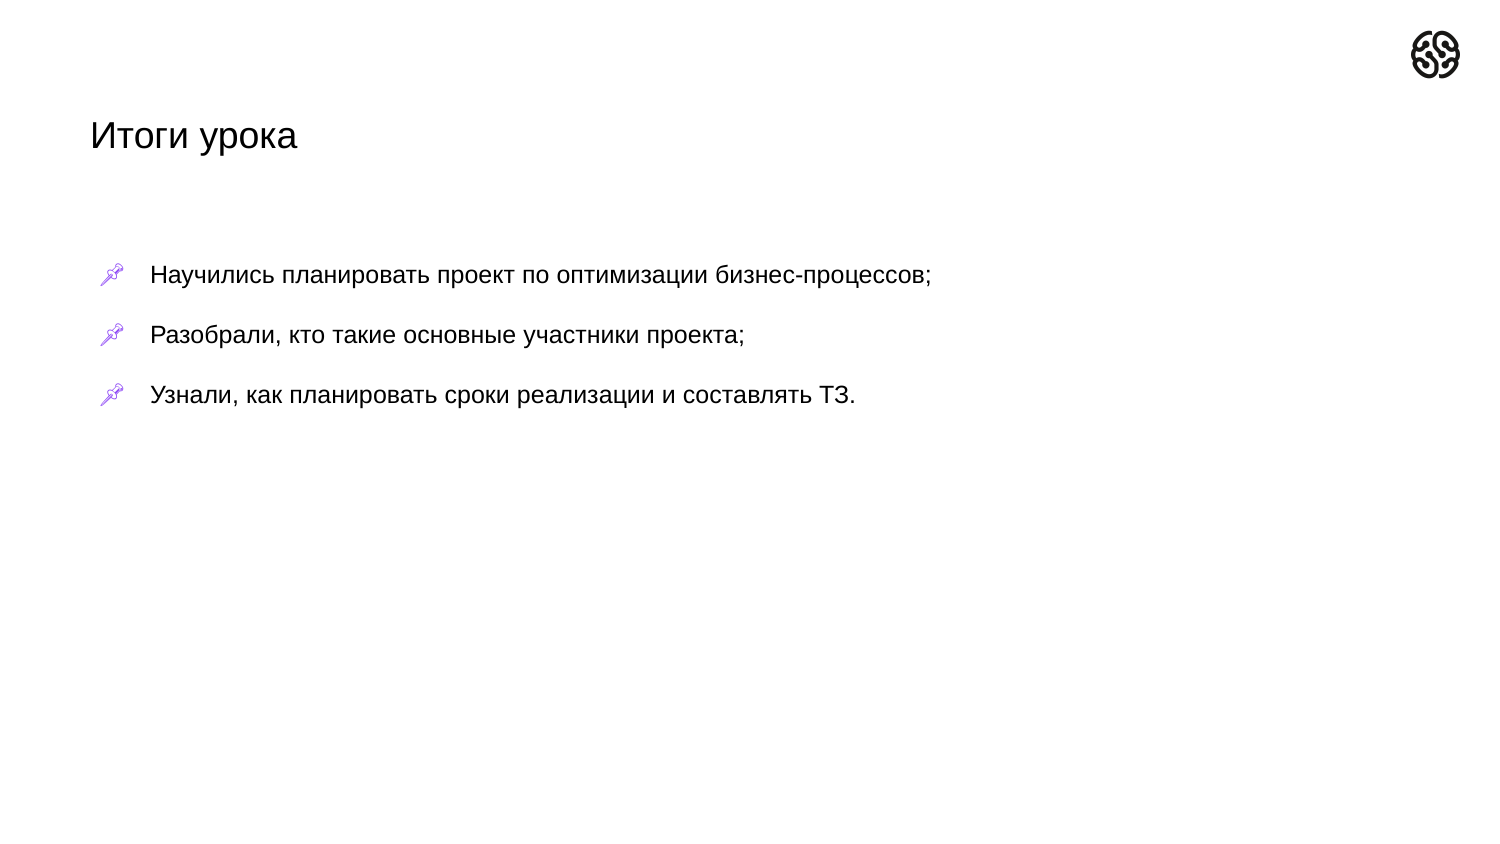

# Итоги урока
Научились планировать проект по оптимизации бизнес-процессов;
Разобрали, кто такие основные участники проекта;
Узнали, как планировать сроки реализации и составлять ТЗ.